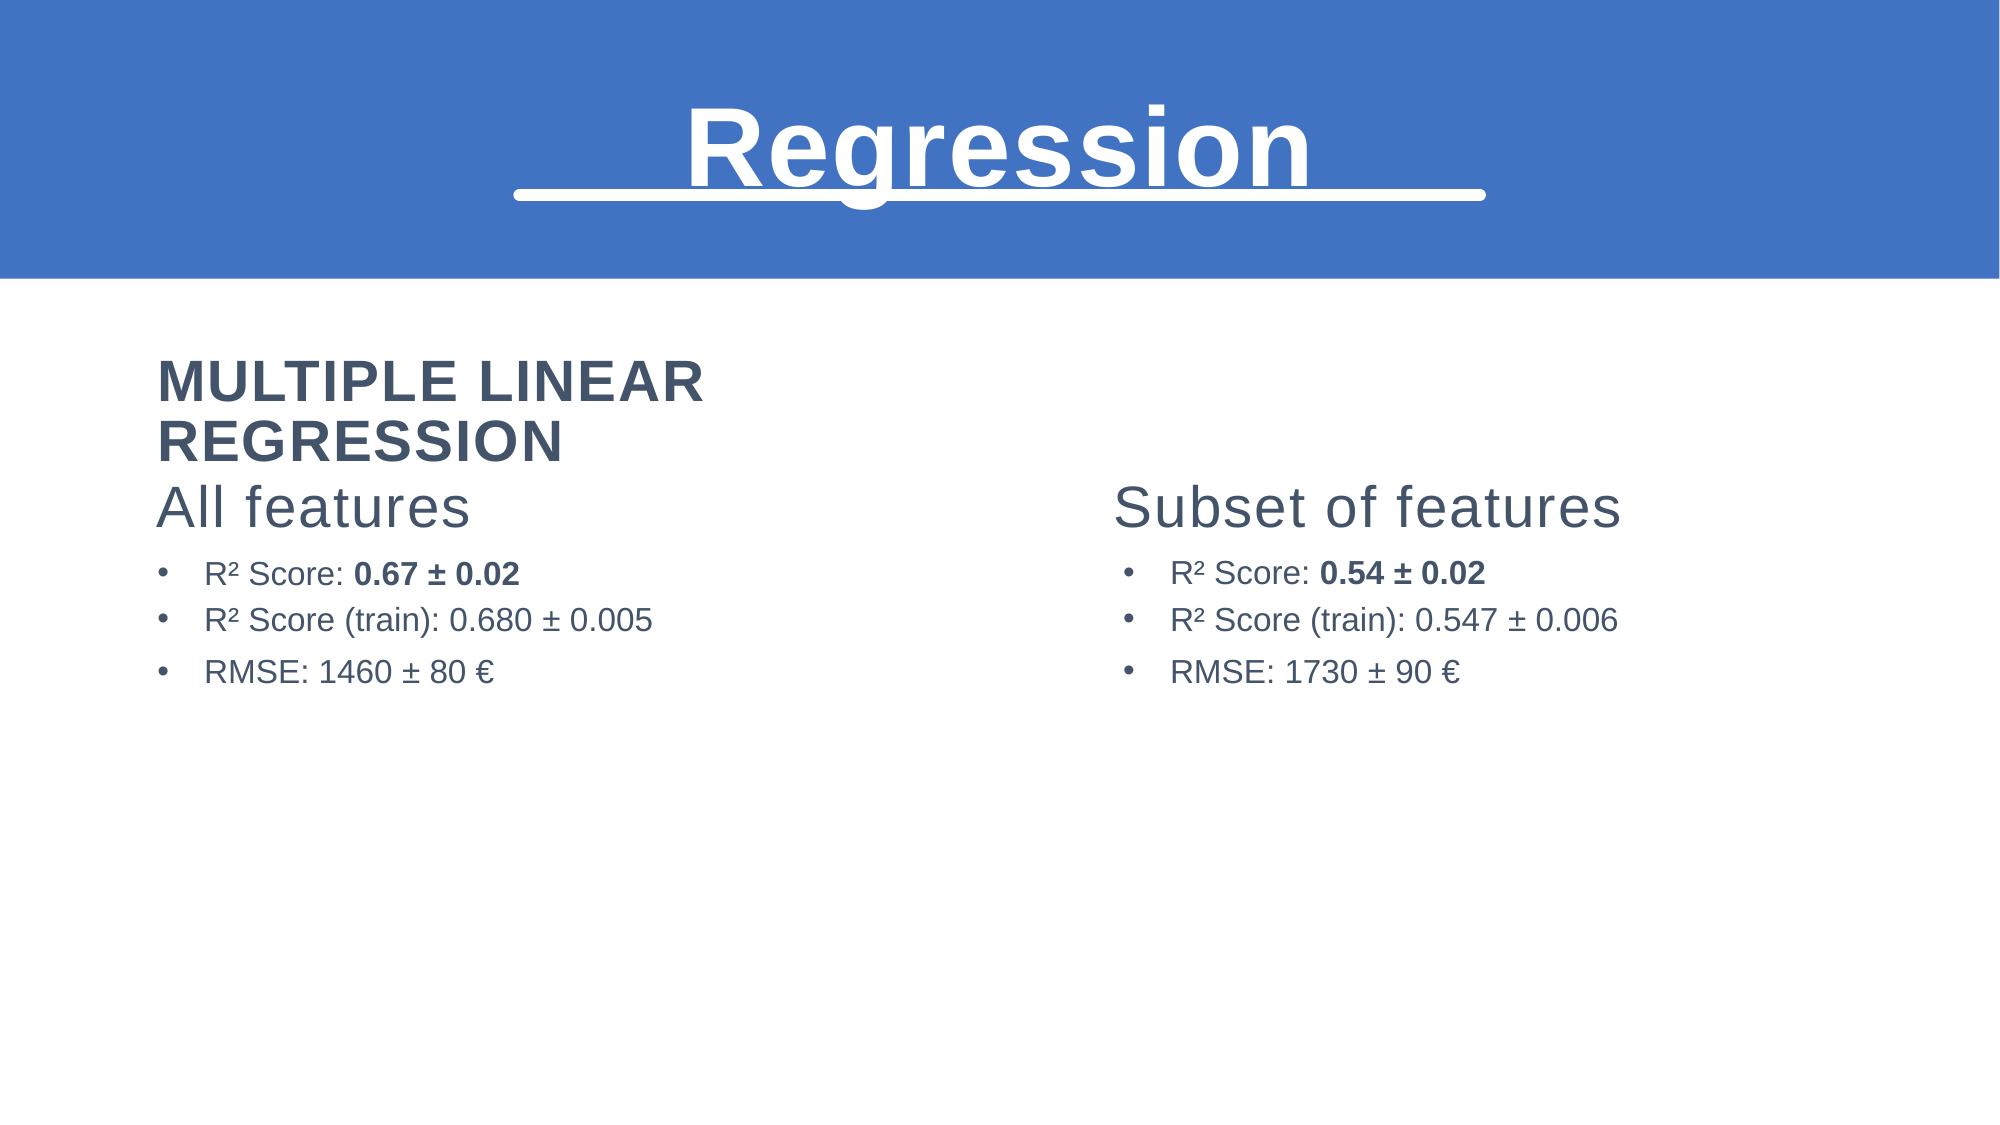

# Regression
Multiple Linear Regression
All features
Subset of features
R² Score: 0.54 ± 0.02
R² Score (train): 0.547 ± 0.006
RMSE: 1730 ± 90 €

R² Score: 0.67 ± 0.02
R² Score (train): 0.680 ± 0.005
RMSE: 1460 ± 80 €